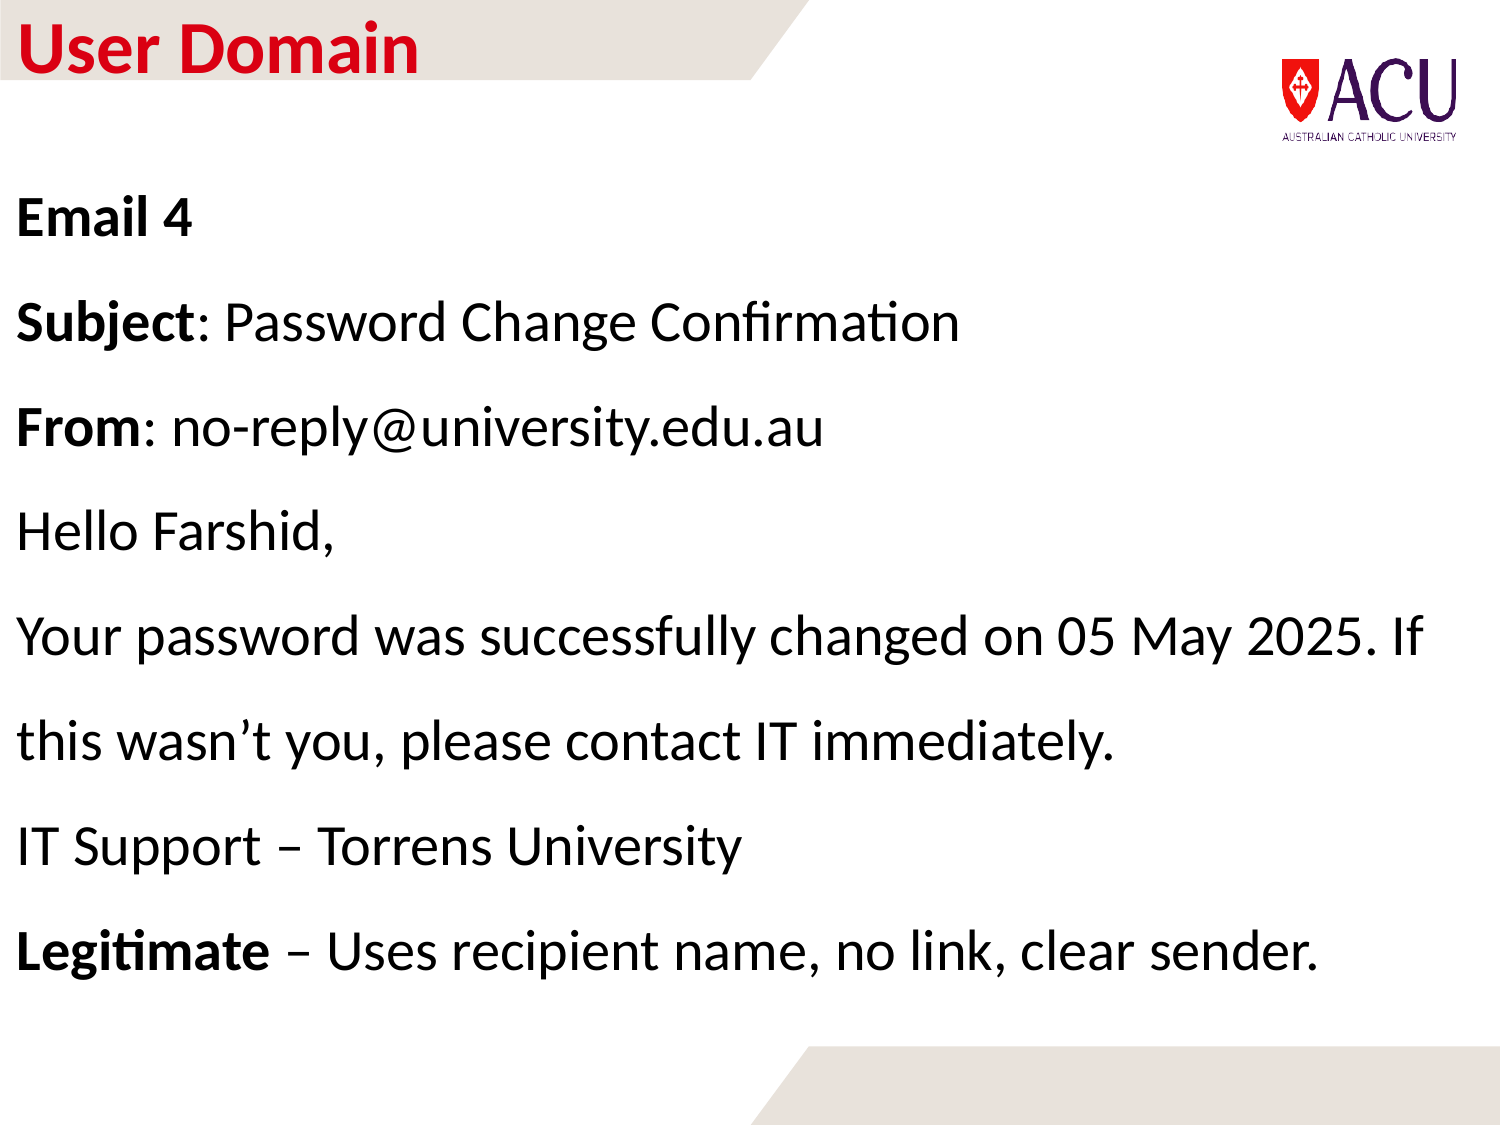

# User Domain
Email 4
Subject: Password Change Confirmation
From: no-reply@university.edu.au
Hello Farshid,
Your password was successfully changed on 05 May 2025. If this wasn’t you, please contact IT immediately.
IT Support – Torrens University
Legitimate – Uses recipient name, no link, clear sender.